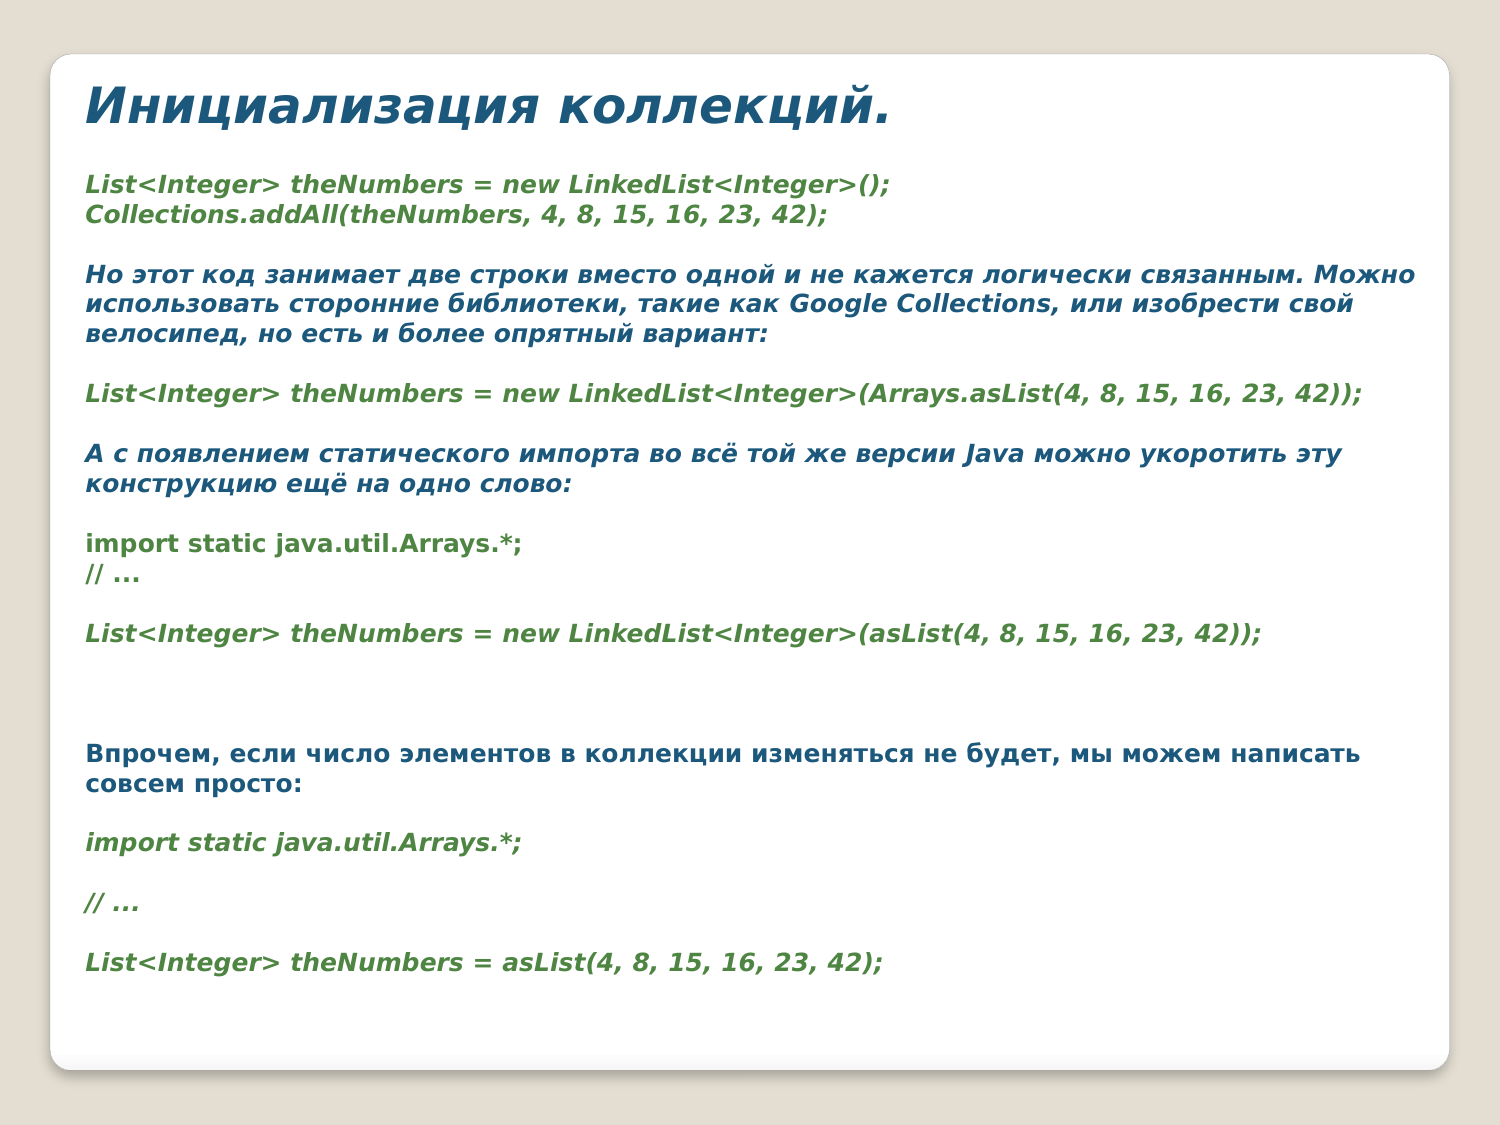

Инициализация коллекций.
List<Integer> theNumbers = new LinkedList<Integer>();
Collections.addAll(theNumbers, 4, 8, 15, 16, 23, 42);

Но этот код занимает две строки вместо одной и не кажется логически связанным. Можно использовать сторонние библиотеки, такие как Google Collections, или изобрести свой велосипед, но есть и более опрятный вариант:

List<Integer> theNumbers = new LinkedList<Integer>(Arrays.asList(4, 8, 15, 16, 23, 42));

А с появлением статического импорта во всё той же версии Java можно укоротить эту конструкцию ещё на одно слово:

import static java.util.Arrays.*;
// ...

List<Integer> theNumbers = new LinkedList<Integer>(asList(4, 8, 15, 16, 23, 42));

Впрочем, если число элементов в коллекции изменяться не будет, мы можем написать совсем просто:

import static java.util.Arrays.*;

// ...

List<Integer> theNumbers = asList(4, 8, 15, 16, 23, 42);